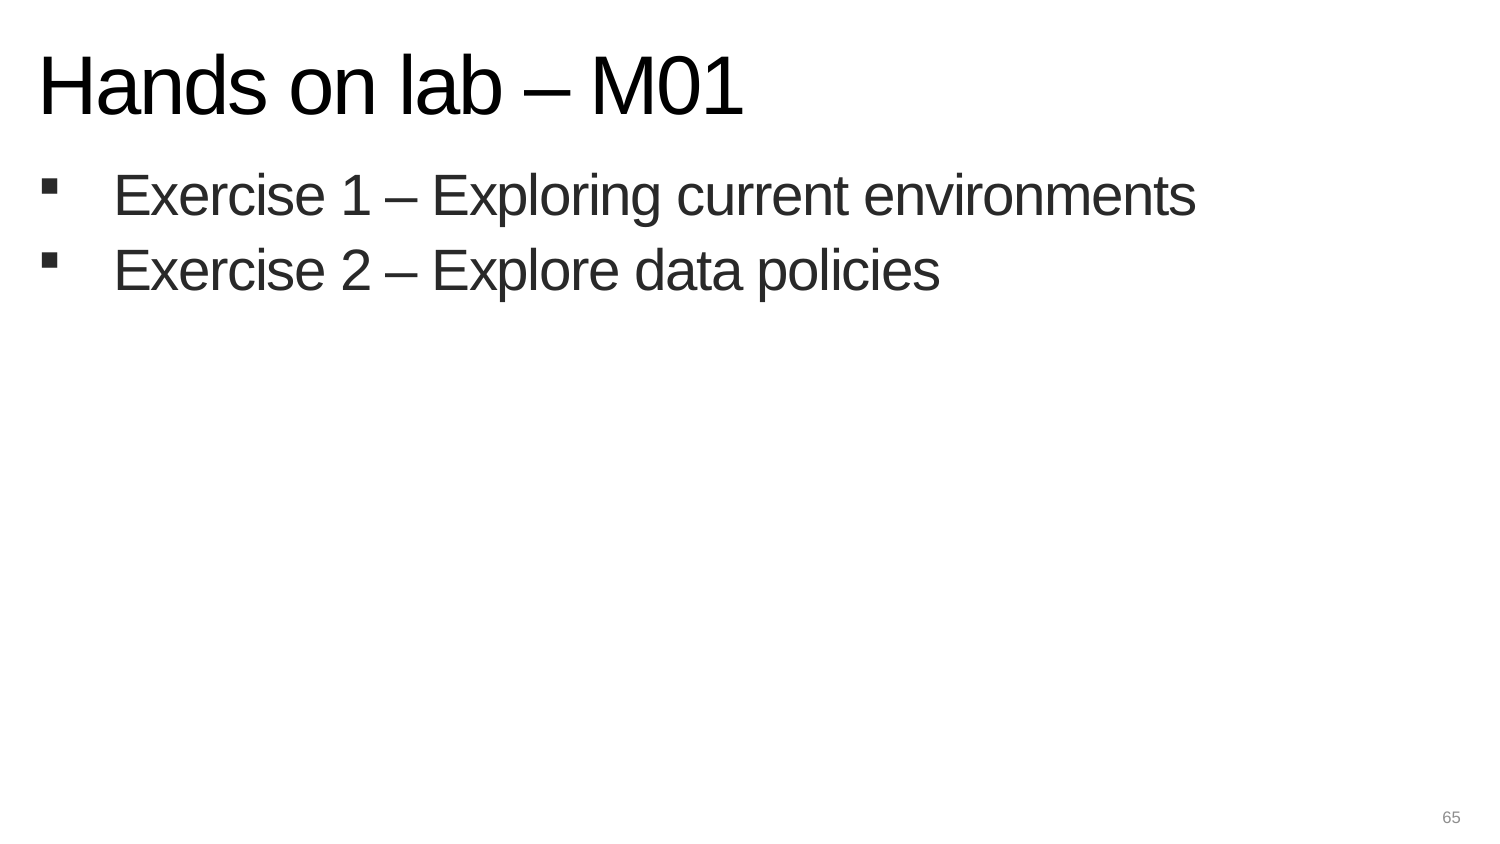

# Hands on lab – M01
Exercise 1 – Exploring current environments
Exercise 2 – Explore data policies

65